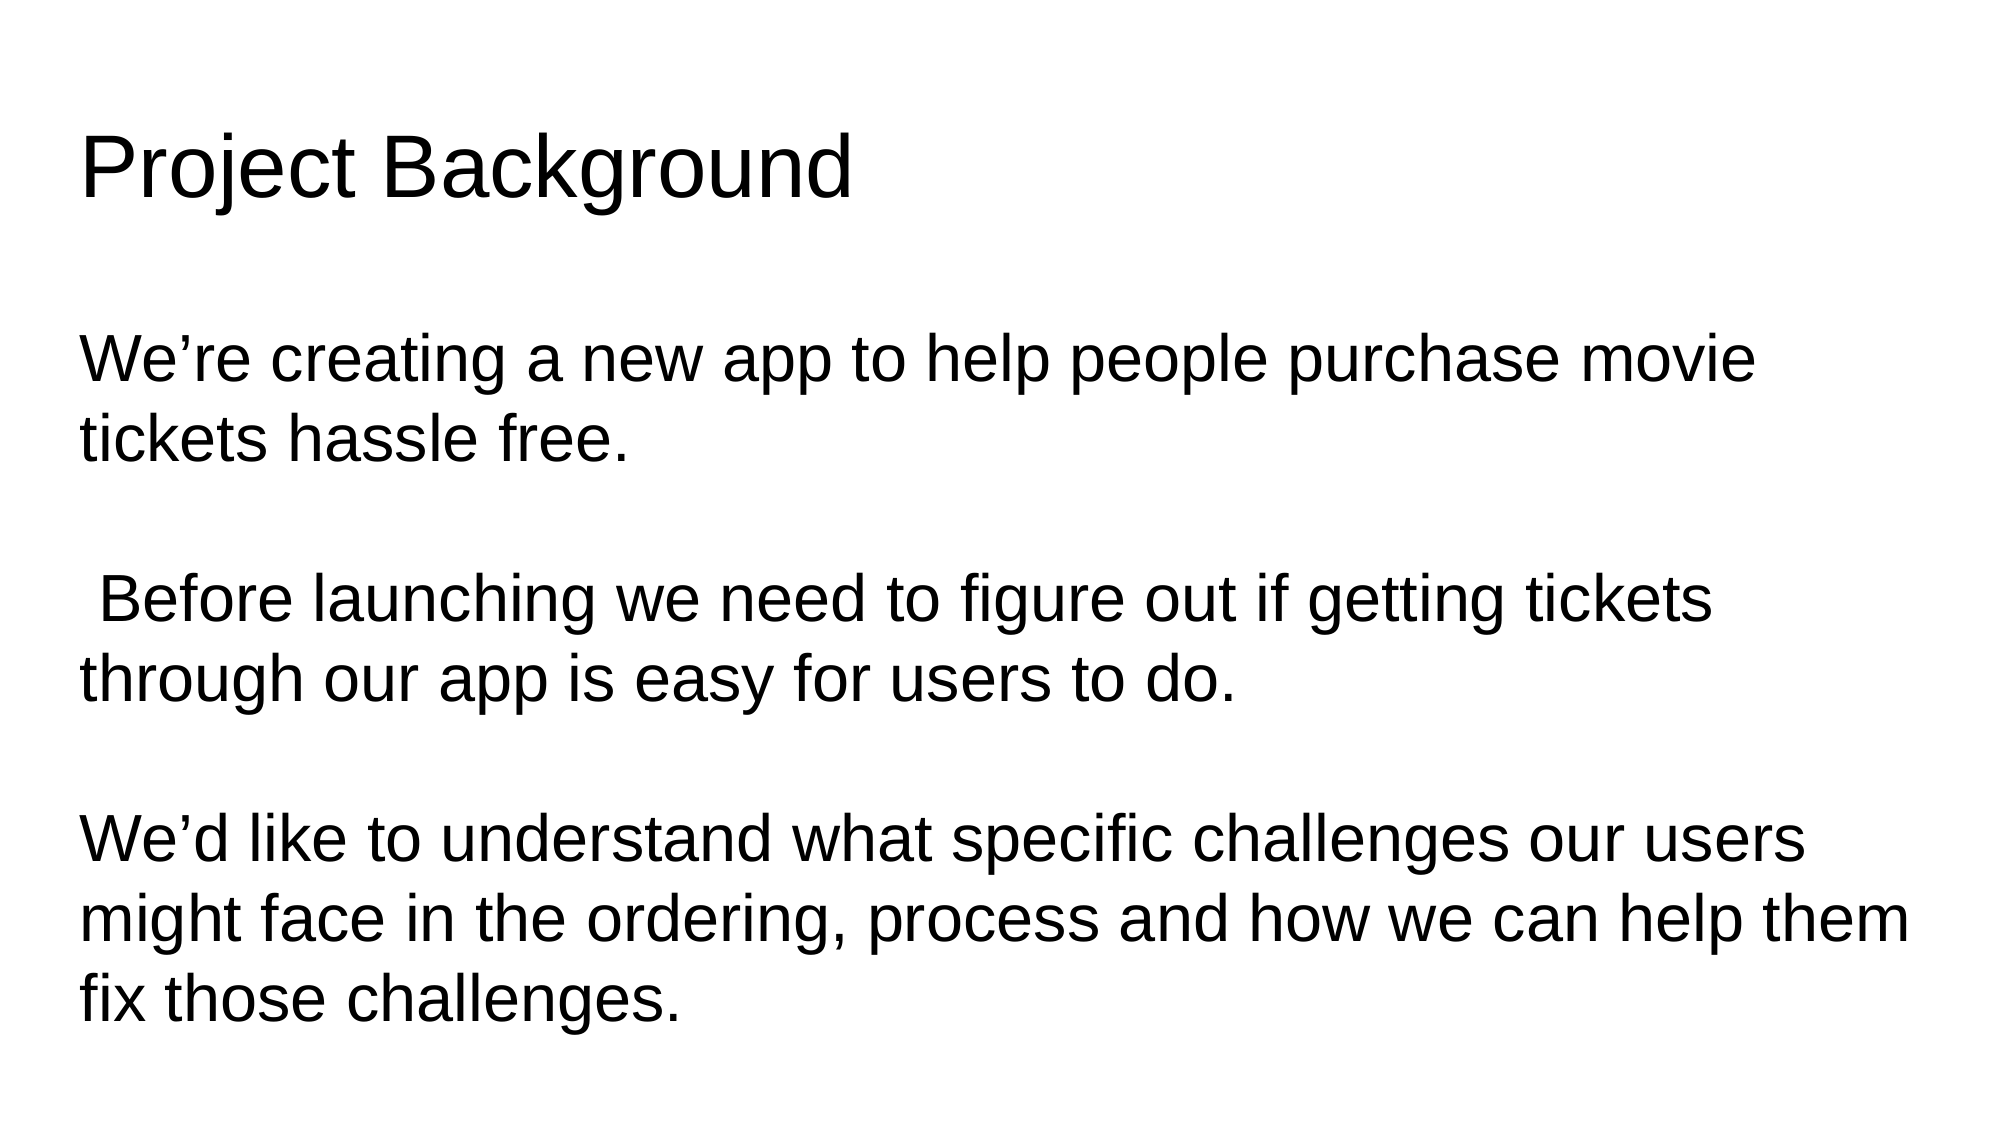

Project Background

We’re creating a new app to help people purchase movie tickets hassle free.

 Before launching we need to figure out if getting tickets through our app is easy for users to do.

We’d like to understand what specific challenges our users might face in the ordering, process and how we can help them fix those challenges.